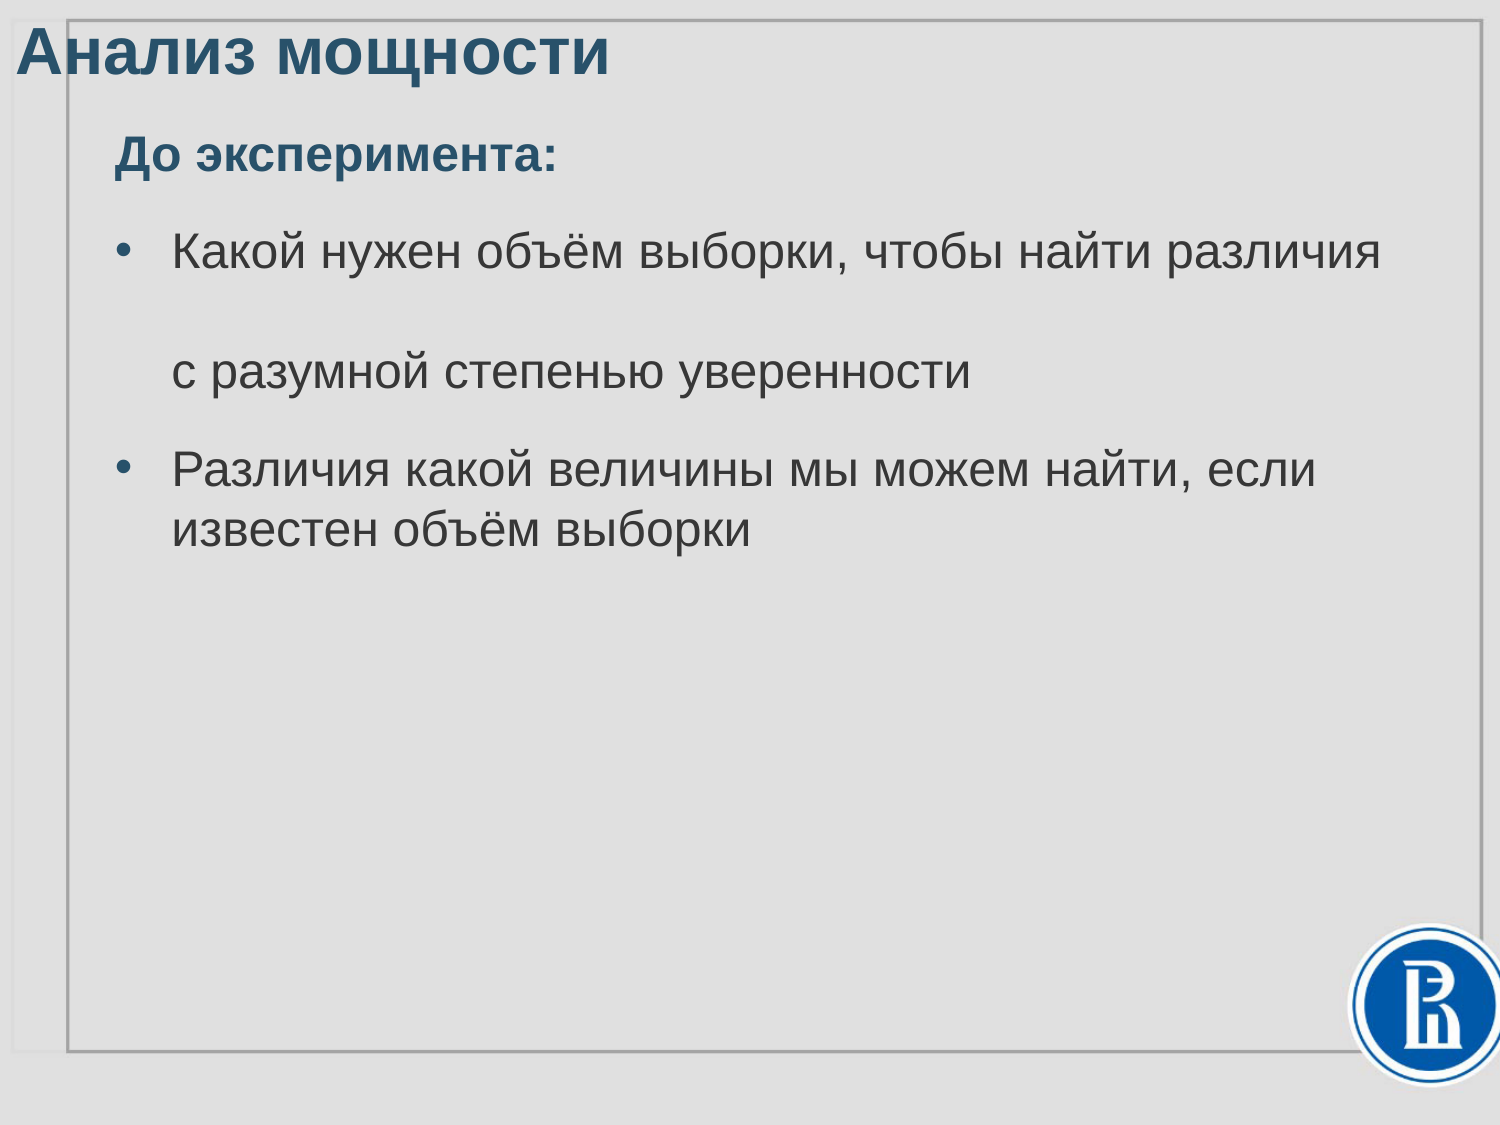

# Анализ мощности
До эксперимента:
Какой нужен объём выборки, чтобы найти различия
с разумной степенью уверенности
Различия какой величины мы можем найти, если известен объём выборки